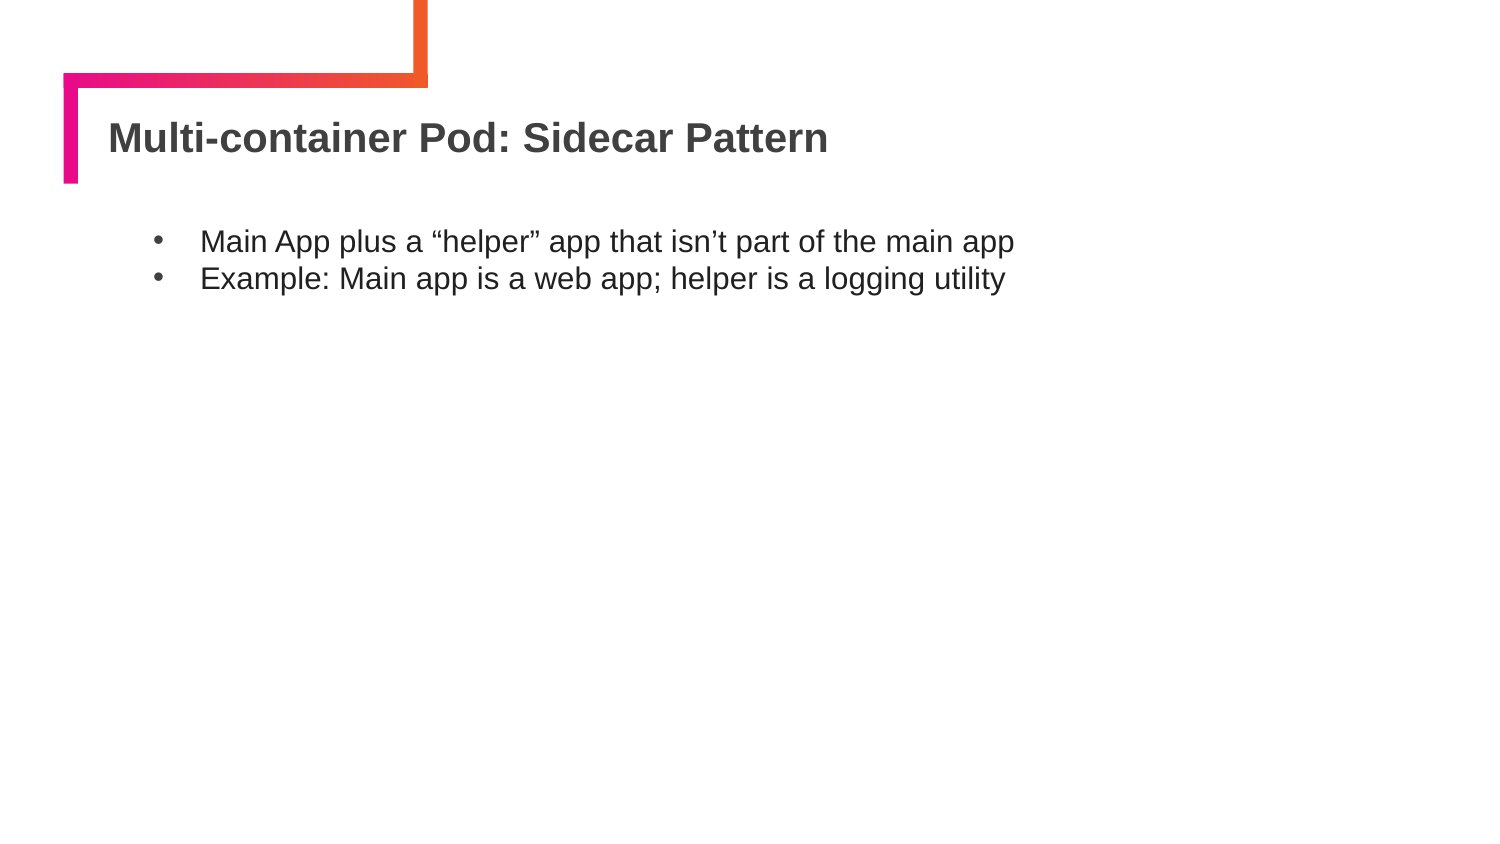

# Multi-container Pod: Sidecar Pattern
Main App plus a “helper” app that isn’t part of the main app
Example: Main app is a web app; helper is a logging utility

112